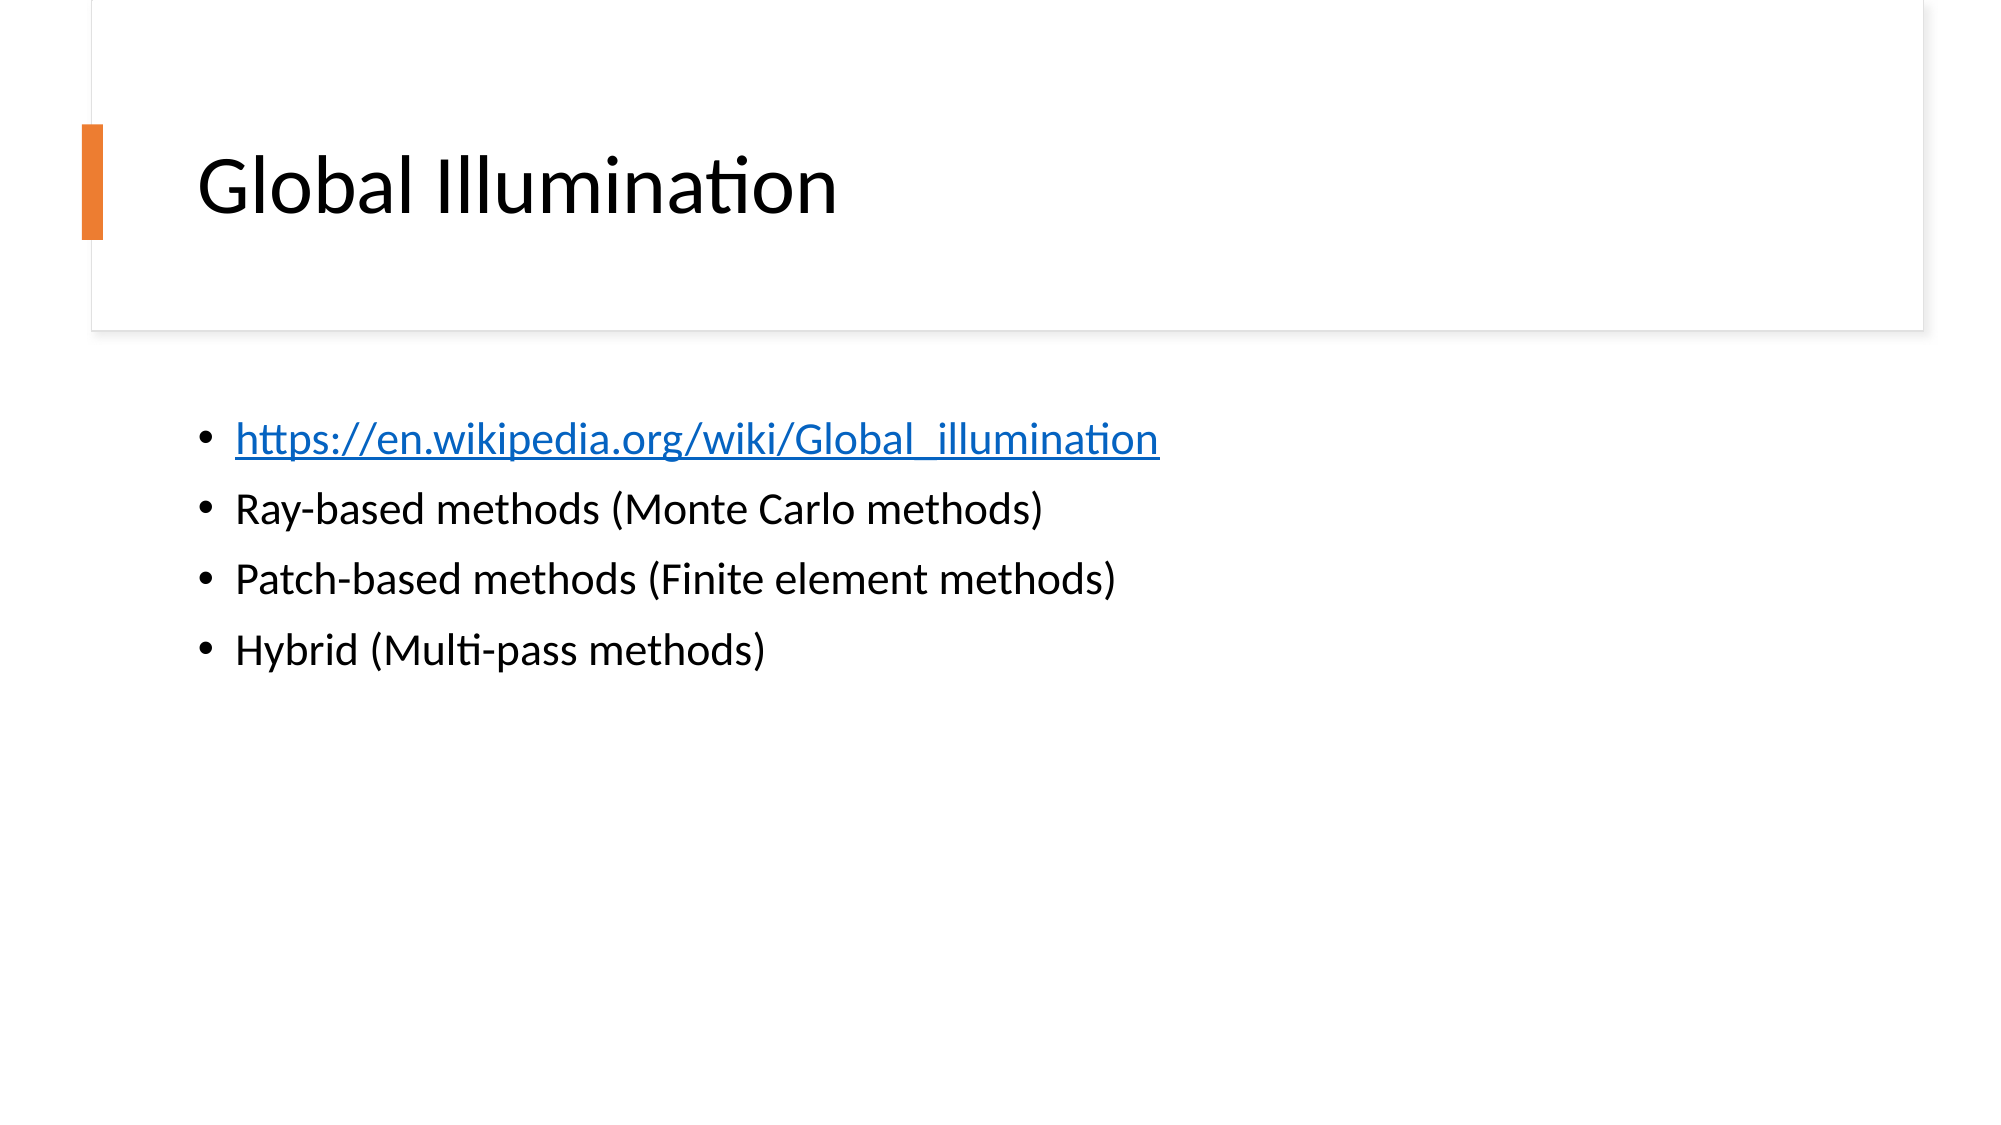

# Global Illumination

https://en.wikipedia.org/wiki/Global_illumination
Ray-based methods (Monte Carlo methods)
Patch-based methods (Finite element methods)
Hybrid (Multi-pass methods)